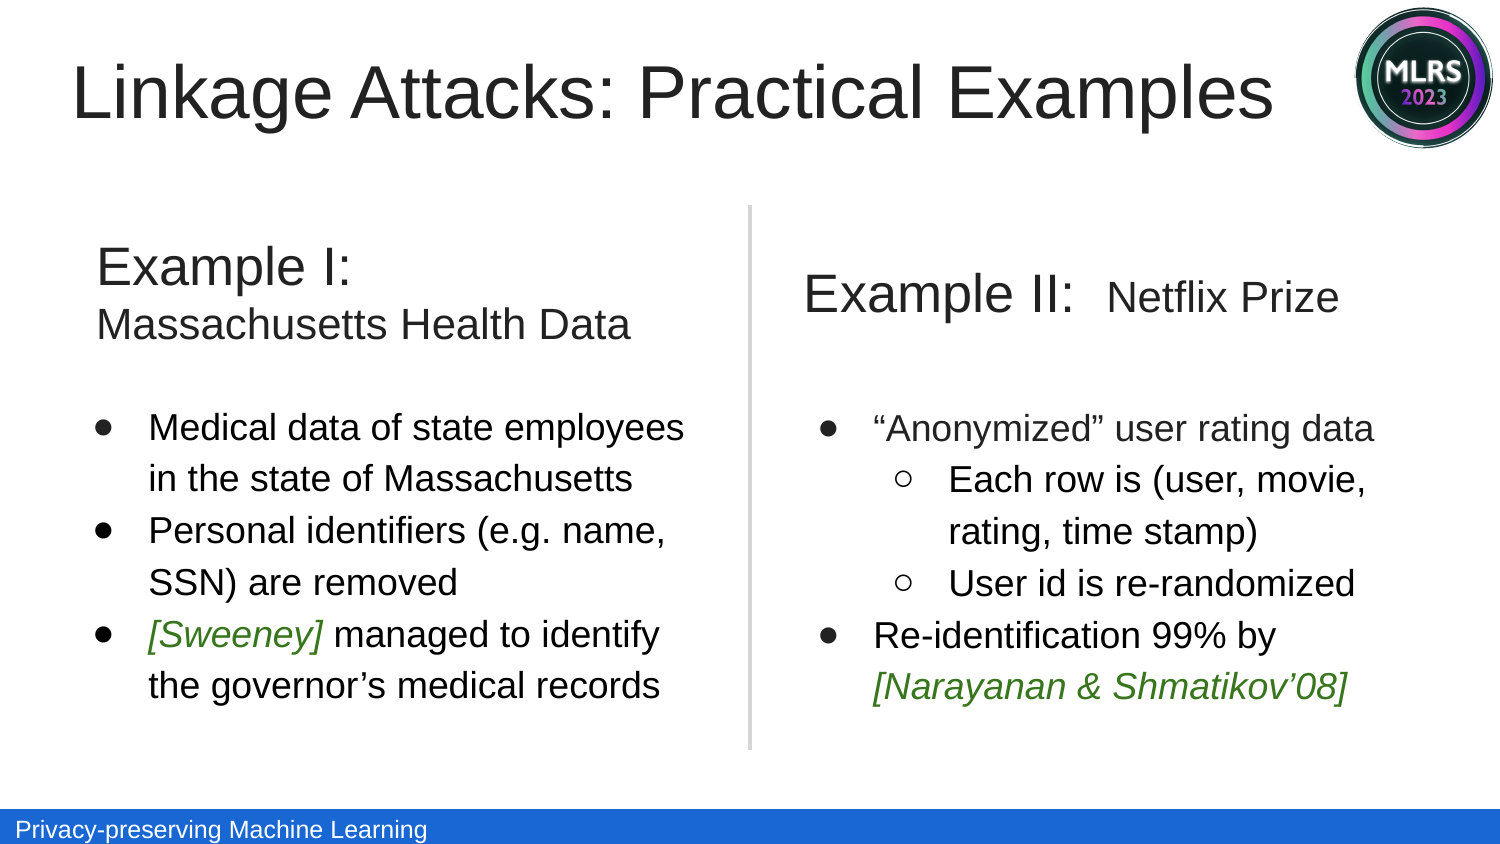

Linkage Attacks: Practical Examples
Example I:
Massachusetts Health Data
Example II:  Netflix Prize
Medical data of state employees in the state of Massachusetts
Personal identifiers (e.g. name, SSN) are removed
[Sweeney] managed to identify the governor’s medical records
“Anonymized” user rating data
Each row is (user, movie, rating, time stamp)
User id is re-randomized
Re-identification 99% by [Narayanan & Shmatikov’08]